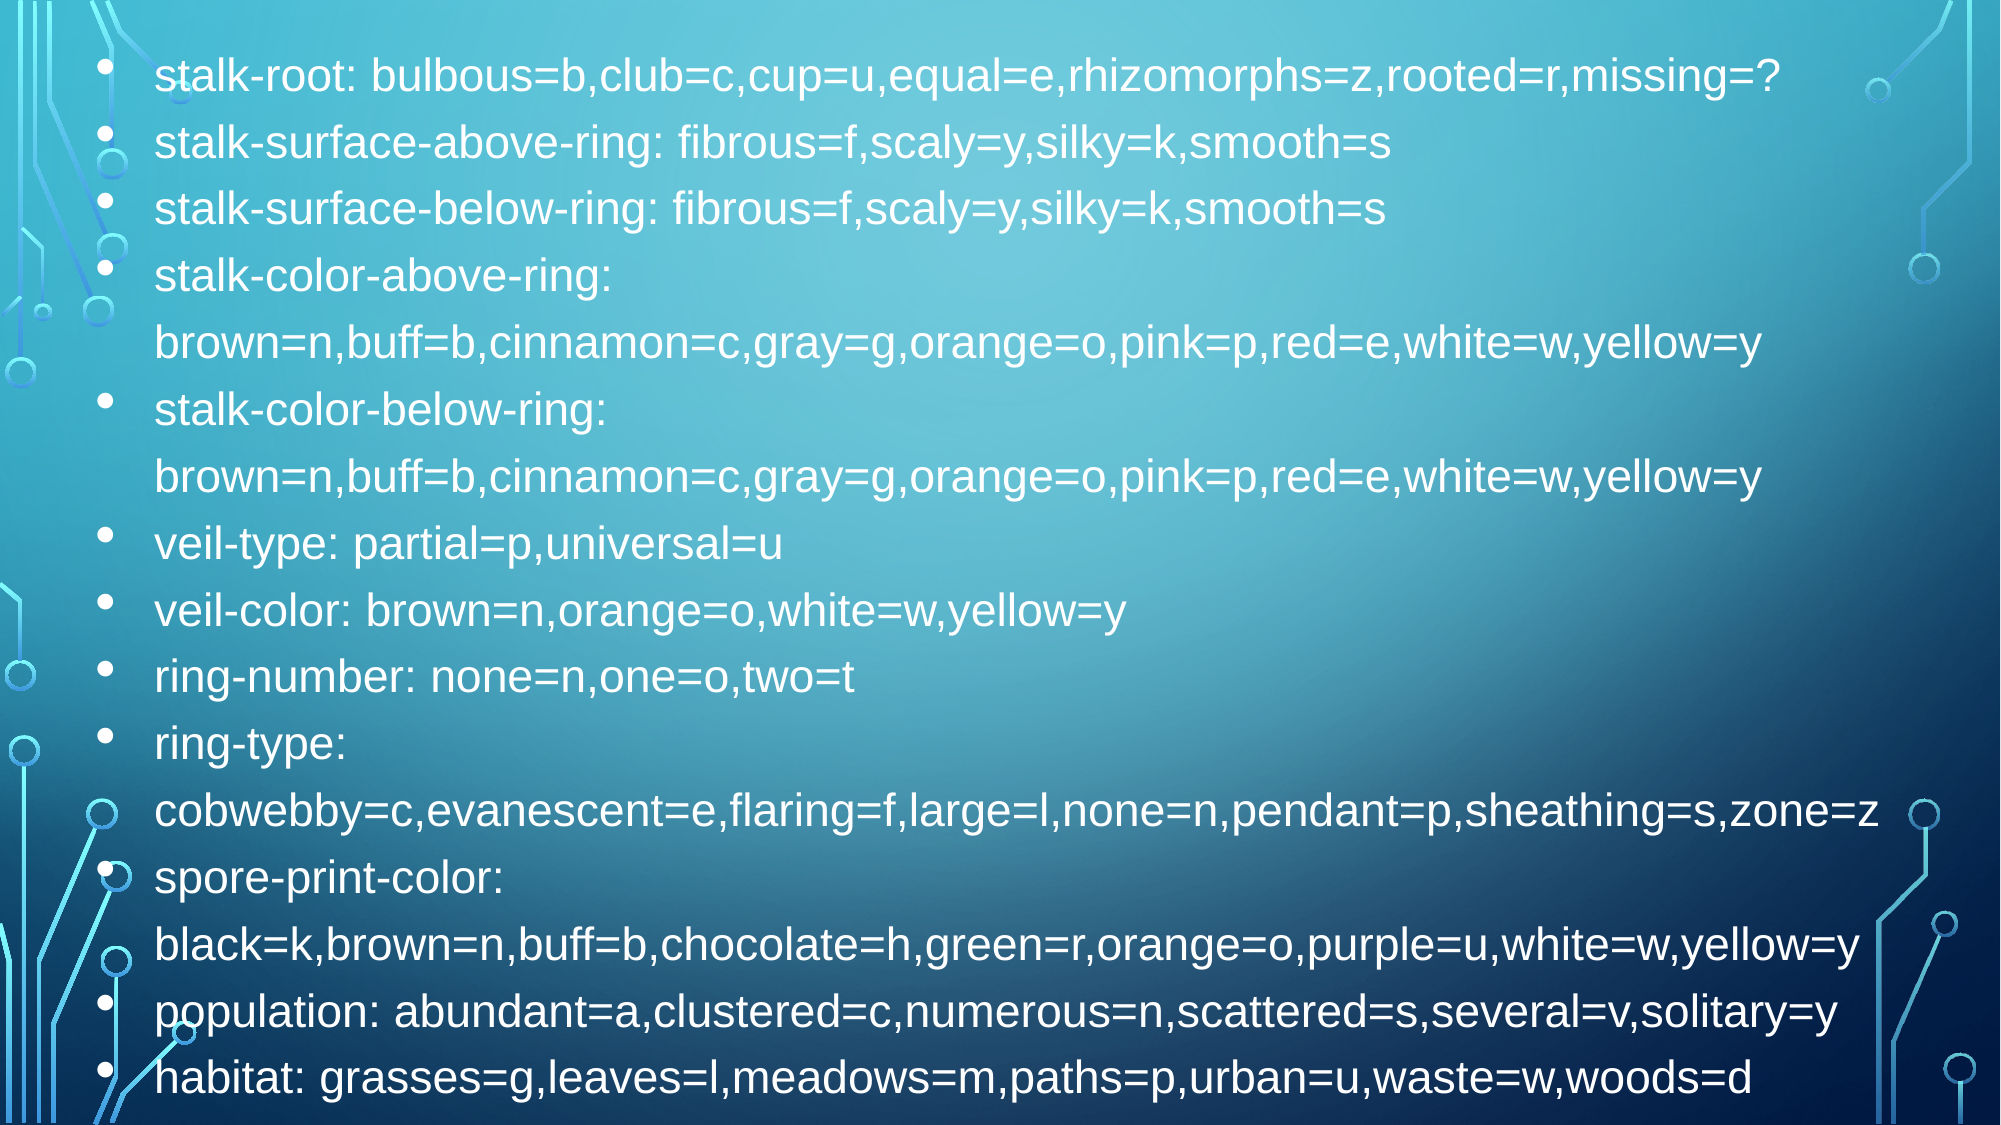

stalk-root: bulbous=b,club=c,cup=u,equal=e,rhizomorphs=z,rooted=r,missing=?
stalk-surface-above-ring: fibrous=f,scaly=y,silky=k,smooth=s
stalk-surface-below-ring: fibrous=f,scaly=y,silky=k,smooth=s
stalk-color-above-ring: brown=n,buff=b,cinnamon=c,gray=g,orange=o,pink=p,red=e,white=w,yellow=y
stalk-color-below-ring: brown=n,buff=b,cinnamon=c,gray=g,orange=o,pink=p,red=e,white=w,yellow=y
veil-type: partial=p,universal=u
veil-color: brown=n,orange=o,white=w,yellow=y
ring-number: none=n,one=o,two=t
ring-type: cobwebby=c,evanescent=e,flaring=f,large=l,none=n,pendant=p,sheathing=s,zone=z
spore-print-color: black=k,brown=n,buff=b,chocolate=h,green=r,orange=o,purple=u,white=w,yellow=y
population: abundant=a,clustered=c,numerous=n,scattered=s,several=v,solitary=y
habitat: grasses=g,leaves=l,meadows=m,paths=p,urban=u,waste=w,woods=d